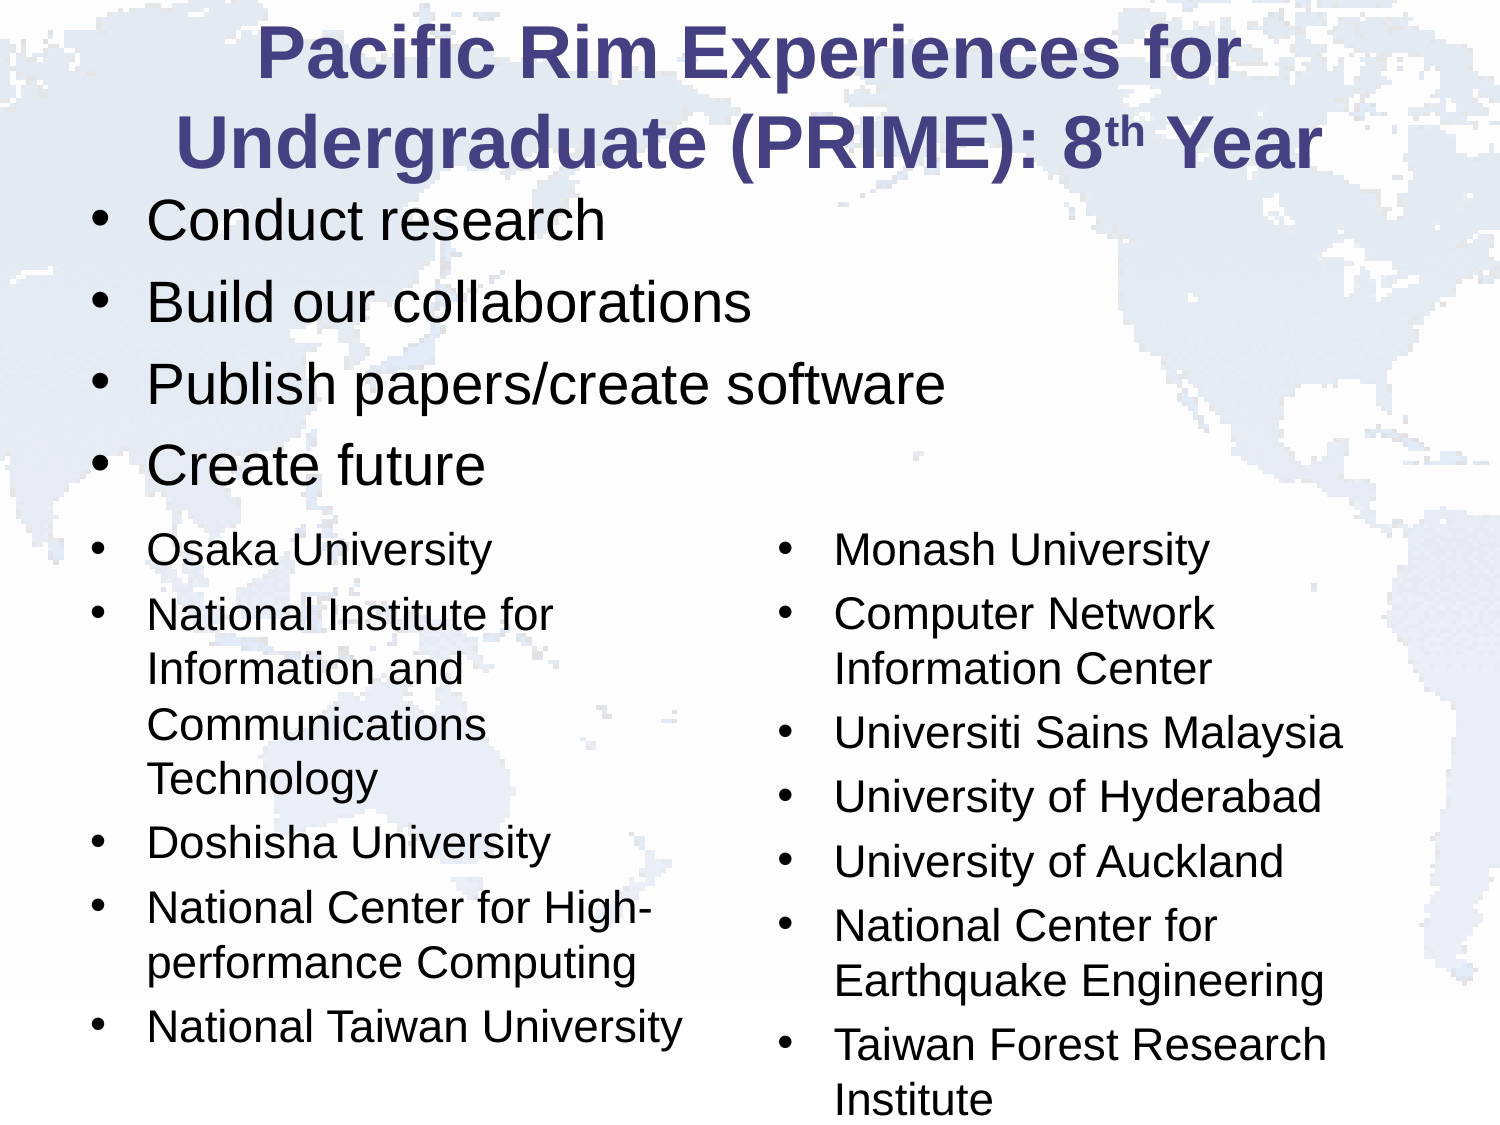

# Pacific Rim Experiences for Undergraduate (PRIME): 8th Year
Conduct research
Build our collaborations
Publish papers/create software
Create future
Osaka University
National Institute for Information and Communications Technology
Doshisha University
National Center for High-performance Computing
National Taiwan University
Monash University
Computer Network Information Center
Universiti Sains Malaysia
University of Hyderabad
University of Auckland
National Center for Earthquake Engineering
Taiwan Forest Research Institute